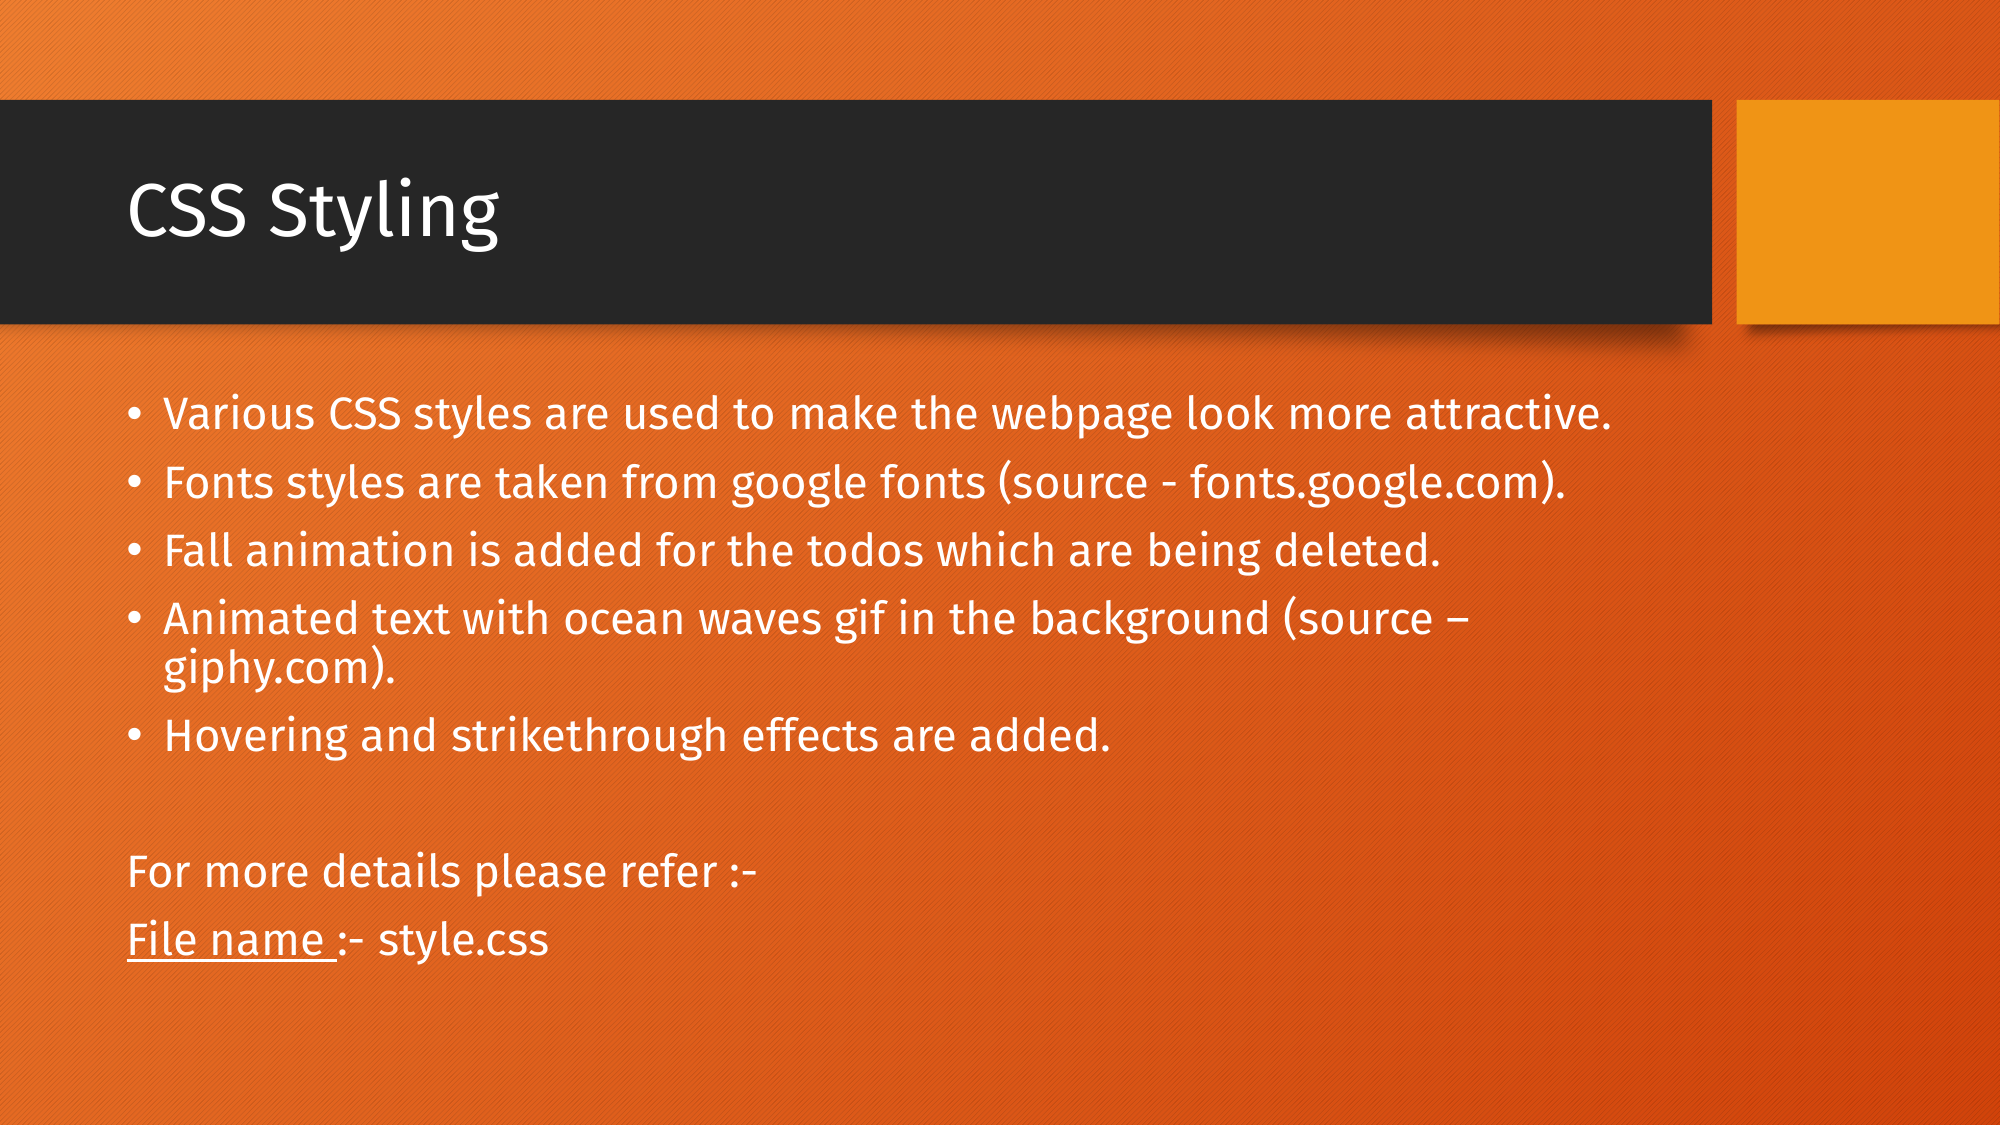

# CSS Styling
Various CSS styles are used to make the webpage look more attractive.
Fonts styles are taken from google fonts (source - fonts.google.com).
Fall animation is added for the todos which are being deleted.
Animated text with ocean waves gif in the background (source – giphy.com).
Hovering and strikethrough effects are added.

For more details please refer :-
File name :- style.css